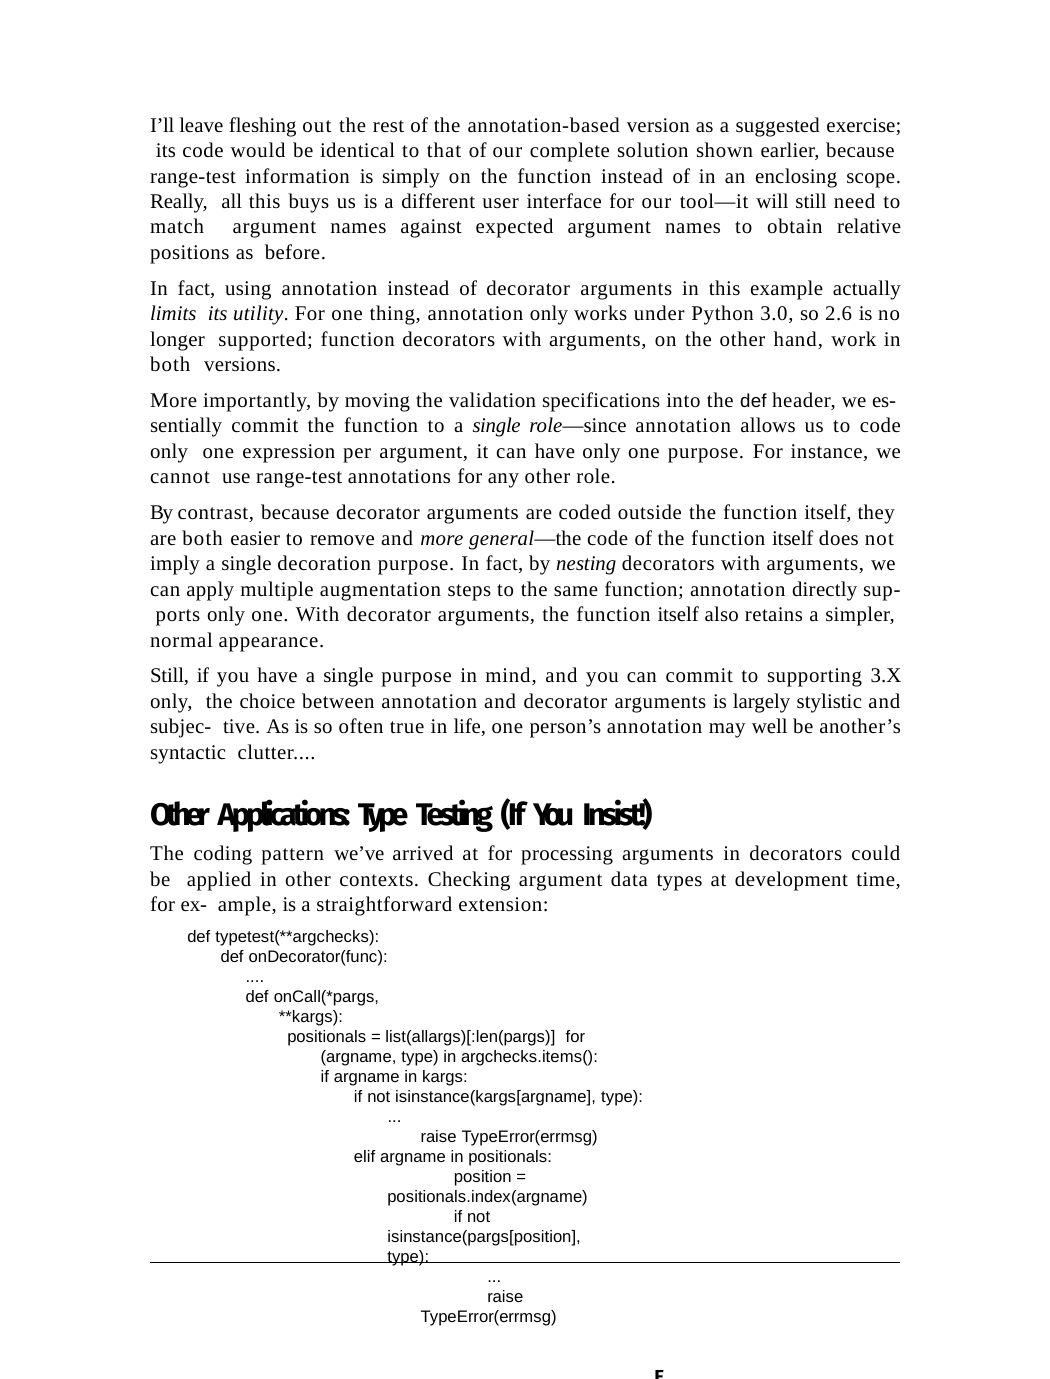

I’ll leave fleshing out the rest of the annotation-based version as a suggested exercise;  its code would be identical to that of our complete solution shown earlier, because  range-test information is simply on the function instead of in an enclosing scope. Really,  all this buys us is a different user interface for our tool—it will still need to match  argument names against expected argument names to obtain relative positions as  before.
In fact, using annotation instead of decorator arguments in this example actually limits  its utility. For one thing, annotation only works under Python 3.0, so 2.6 is no longer  supported; function decorators with arguments, on the other hand, work in both  versions.
More importantly, by moving the validation specifications into the def header, we es-  sentially commit the function to a single role—since annotation allows us to code only  one expression per argument, it can have only one purpose. For instance, we cannot  use range-test annotations for any other role.
By contrast, because decorator arguments are coded outside the function itself, they  are both easier to remove and more general—the code of the function itself does not  imply a single decoration purpose. In fact, by nesting decorators with arguments, we  can apply multiple augmentation steps to the same function; annotation directly sup-  ports only one. With decorator arguments, the function itself also retains a simpler,  normal appearance.
Still, if you have a single purpose in mind, and you can commit to supporting 3.X only,  the choice between annotation and decorator arguments is largely stylistic and subjec-  tive. As is so often true in life, one person’s annotation may well be another’s syntactic  clutter....

Other Applications: Type Testing (If You Insist!)
The coding pattern we’ve arrived at for processing arguments in decorators could be  applied in other contexts. Checking argument data types at development time, for ex-  ample, is a straightforward extension:
def typetest(**argchecks):  def onDecorator(func):
....
def onCall(*pargs, **kargs):
positionals = list(allargs)[:len(pargs)]  for (argname, type) in argchecks.items():
if argname in kargs:
if not isinstance(kargs[argname], type):
...
raise TypeError(errmsg)  elif argname in positionals:
position = positionals.index(argname)
if not isinstance(pargs[position], type):
...
raise TypeError(errmsg)

Example: Validating Function Arguments  | 1045